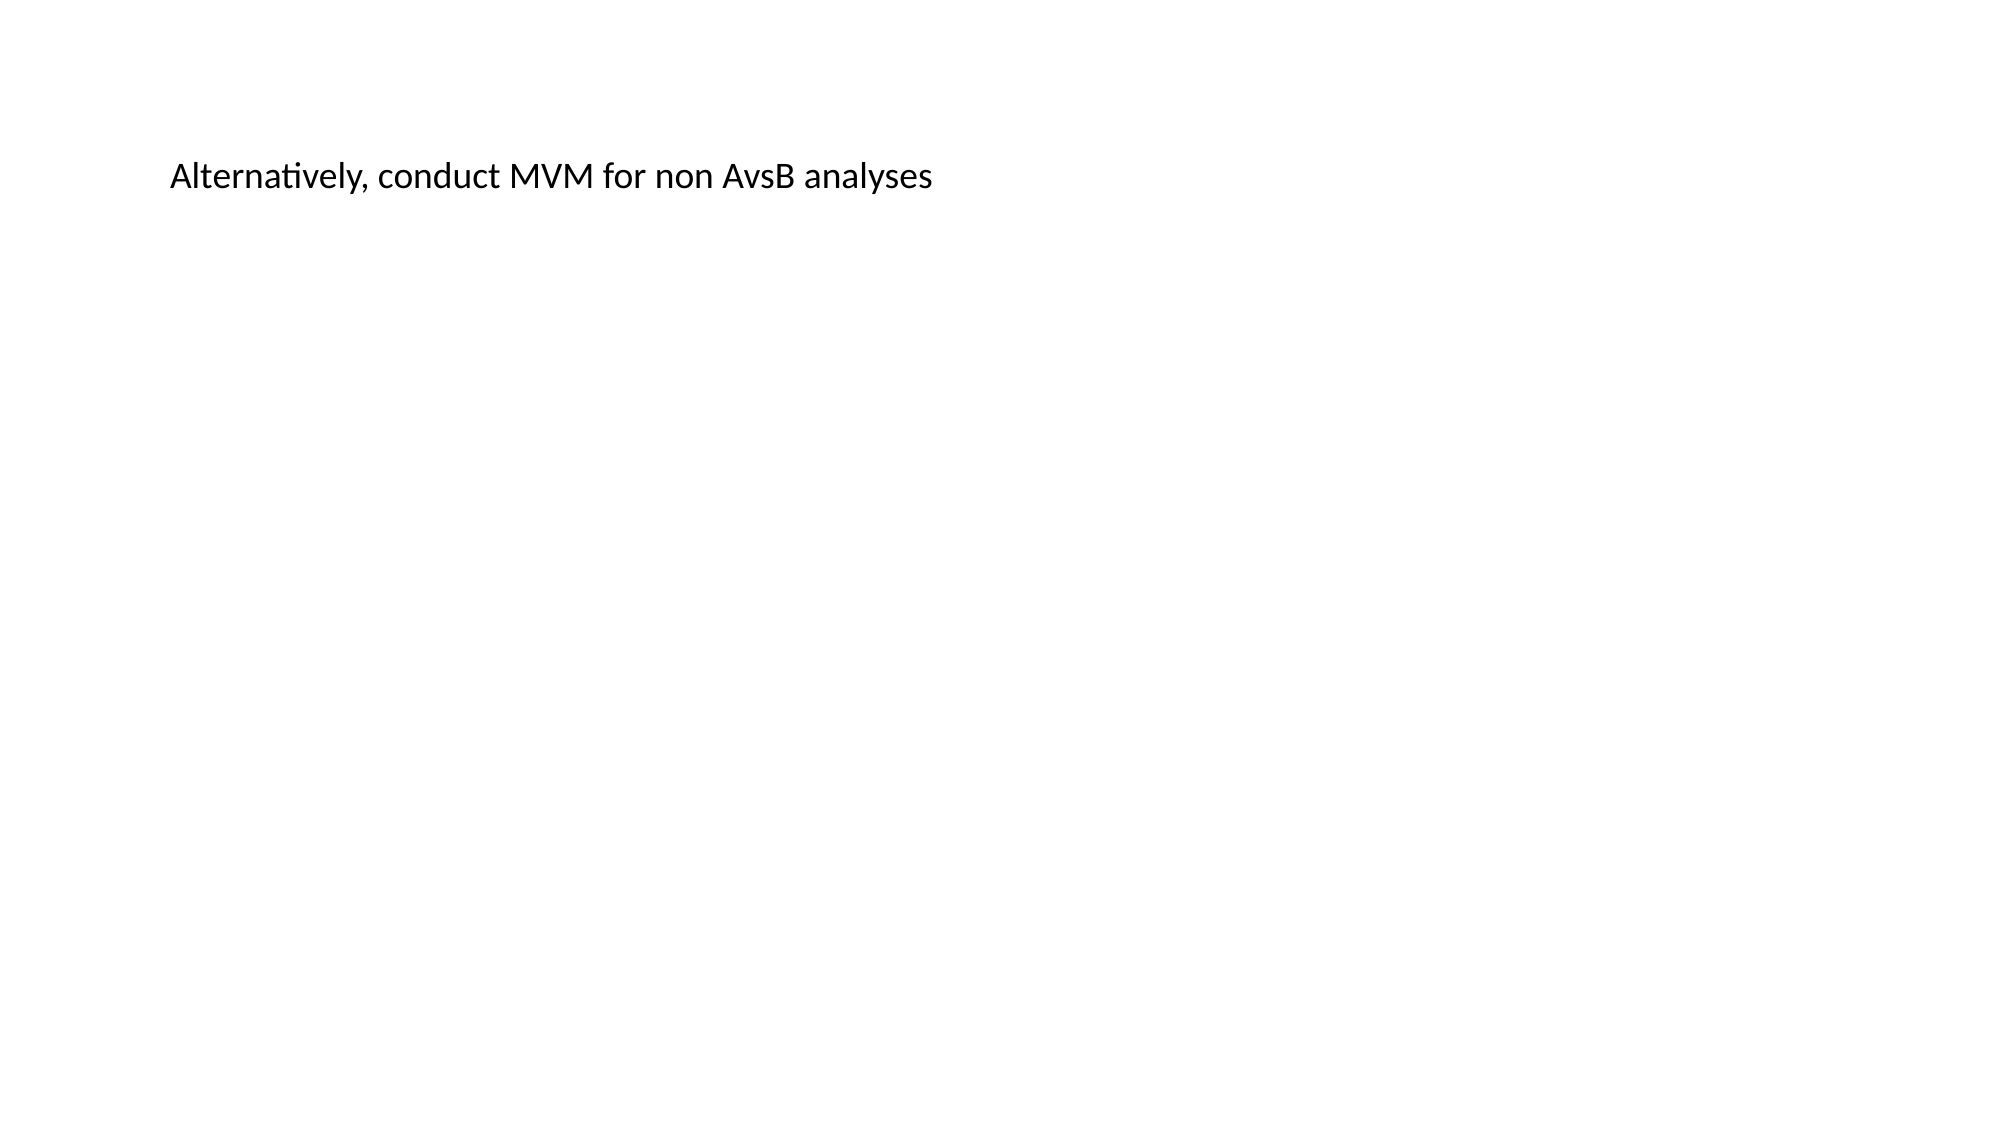

Alternatively, conduct MVM for non AvsB analyses